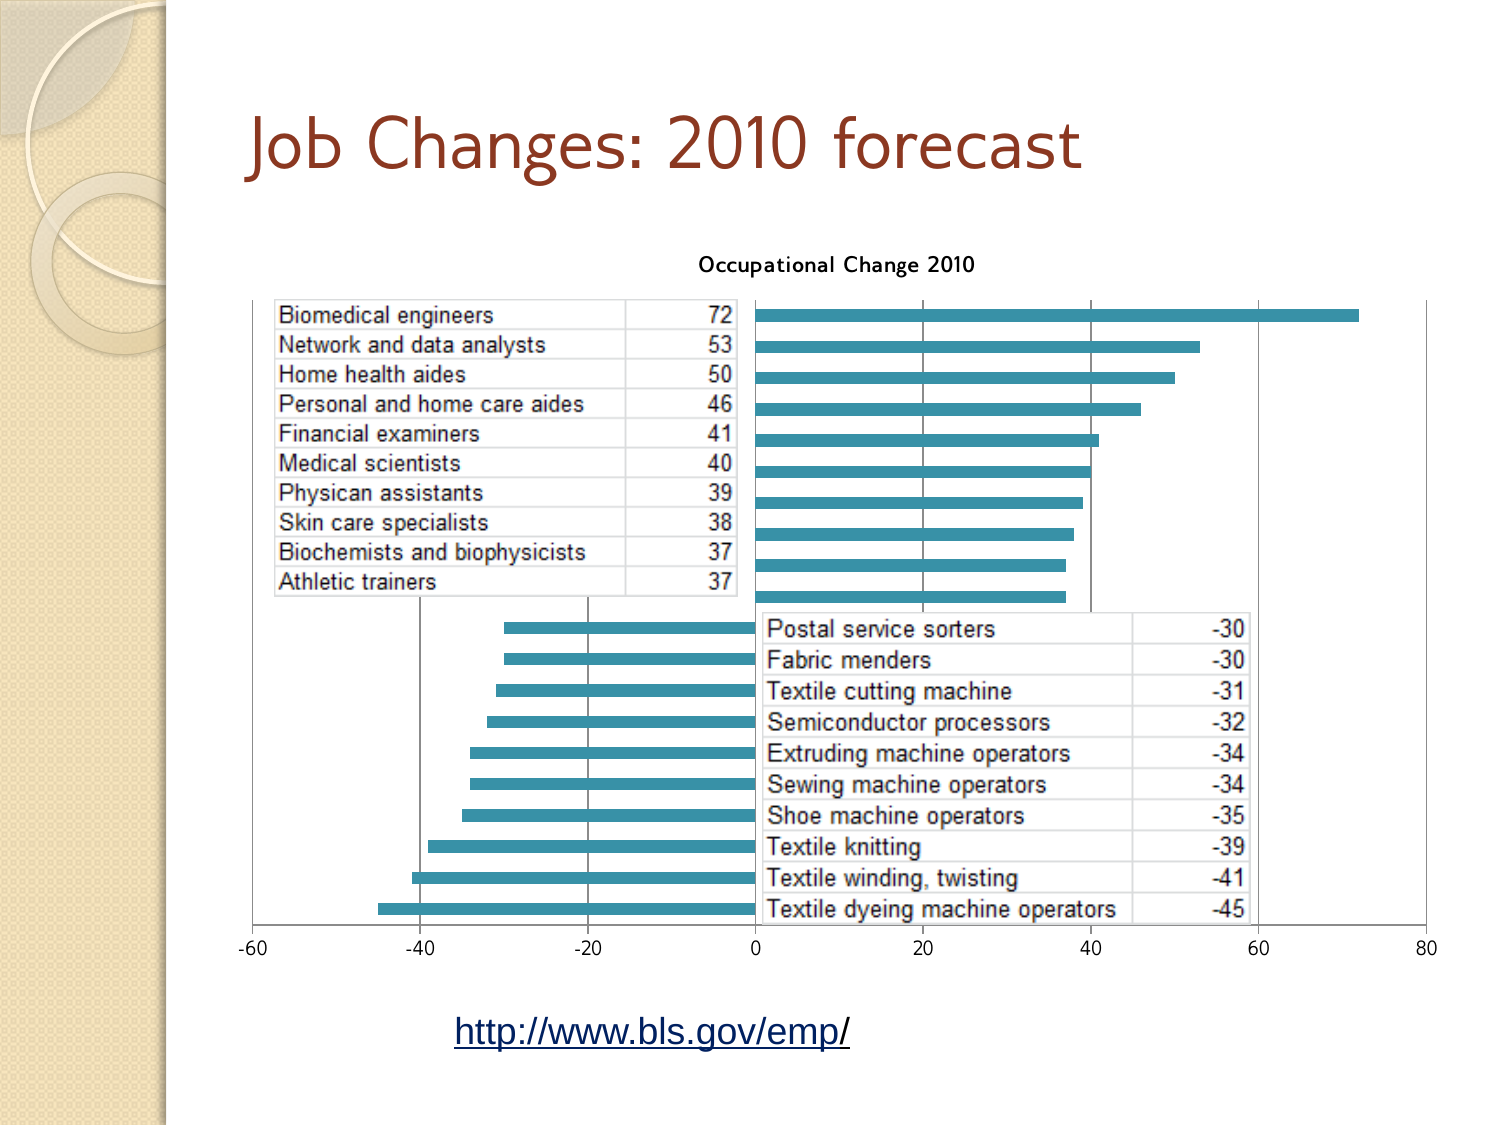

# Job Changes: 2010 forecast

### Chart: Occupational Change 2010

| Category |  |
|---|---|
http://www.bls.gov/emp/